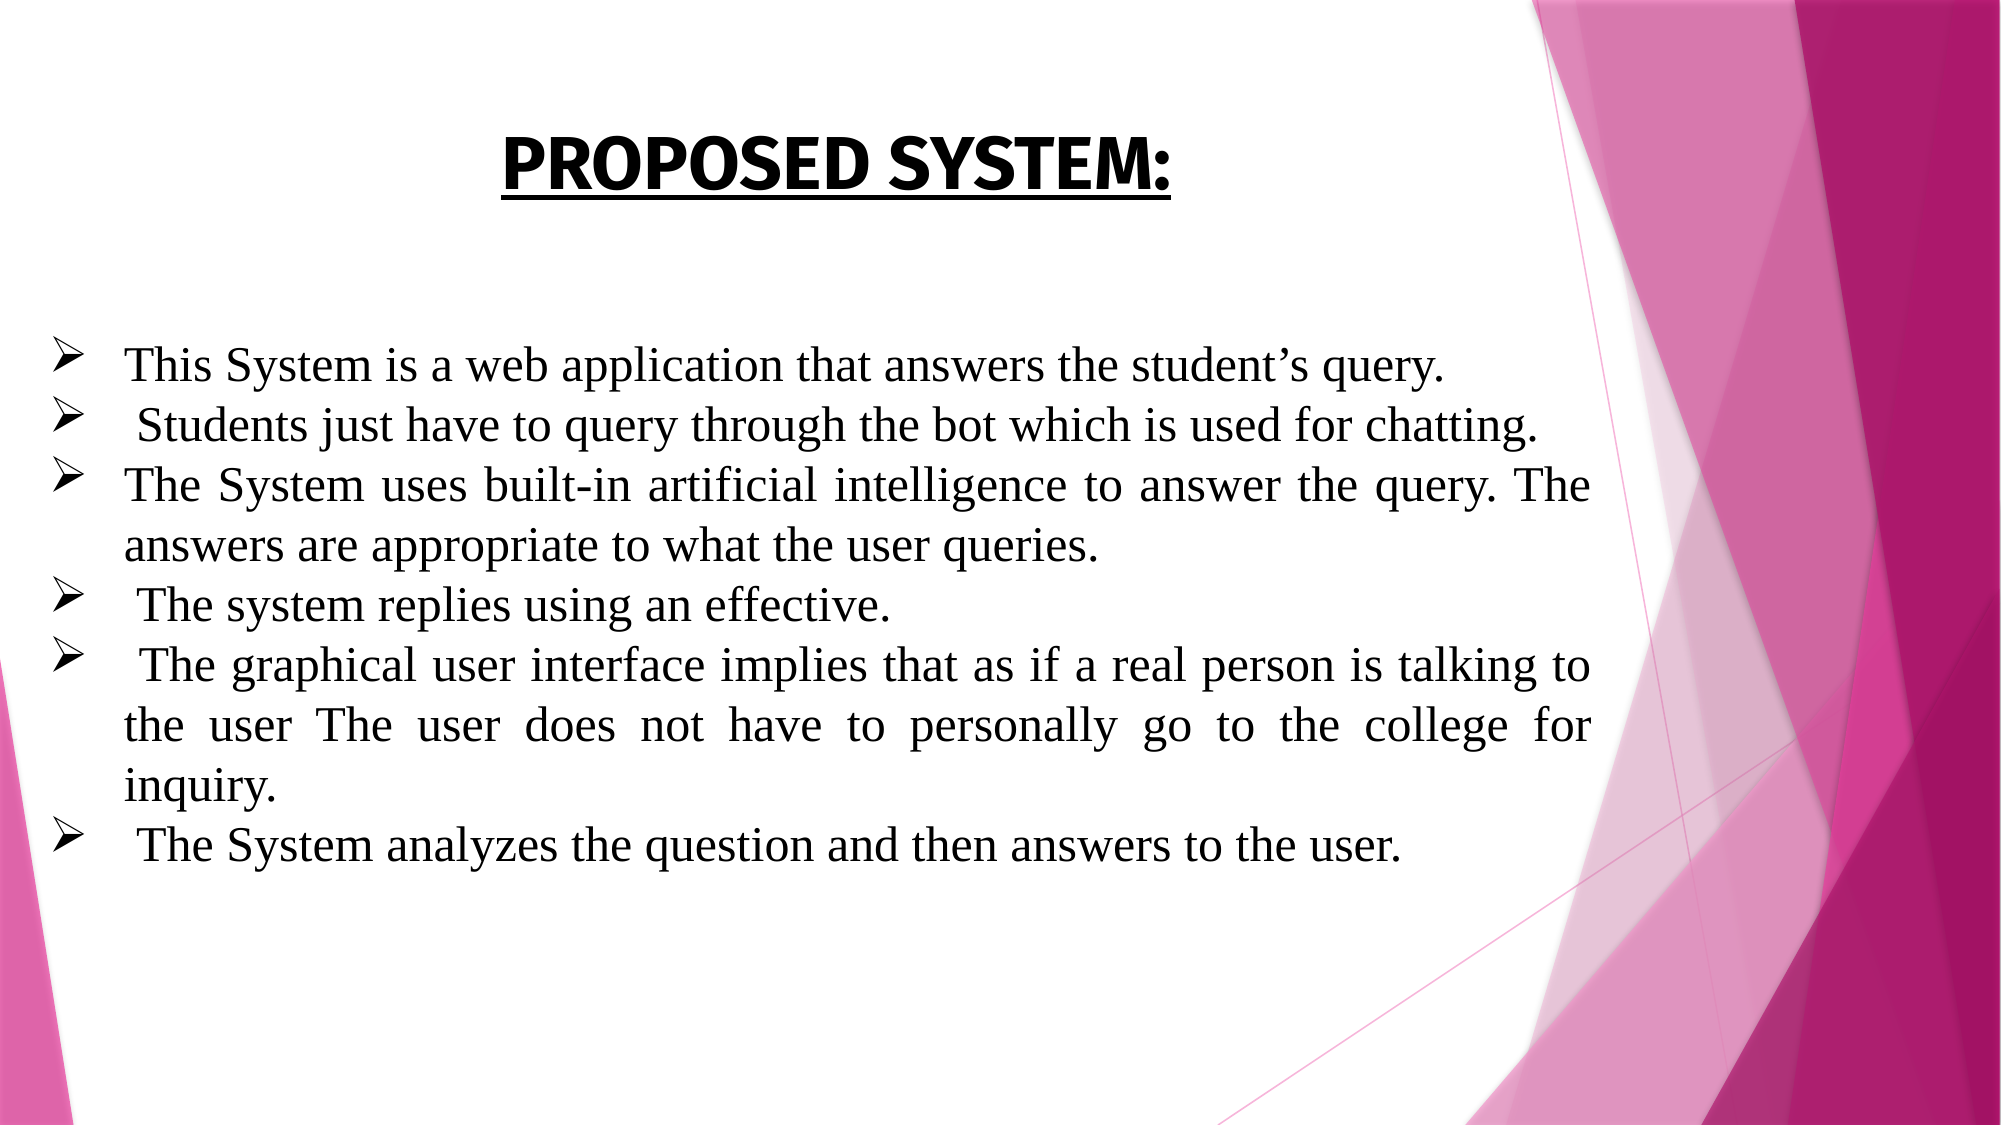

# PROPOSED SYSTEM:
This System is a web application that answers the student’s query.
 Students just have to query through the bot which is used for chatting.
The System uses built-in artificial intelligence to answer the query. The answers are appropriate to what the user queries.
 The system replies using an effective.
 The graphical user interface implies that as if a real person is talking to the user The user does not have to personally go to the college for inquiry.
 The System analyzes the question and then answers to the user.